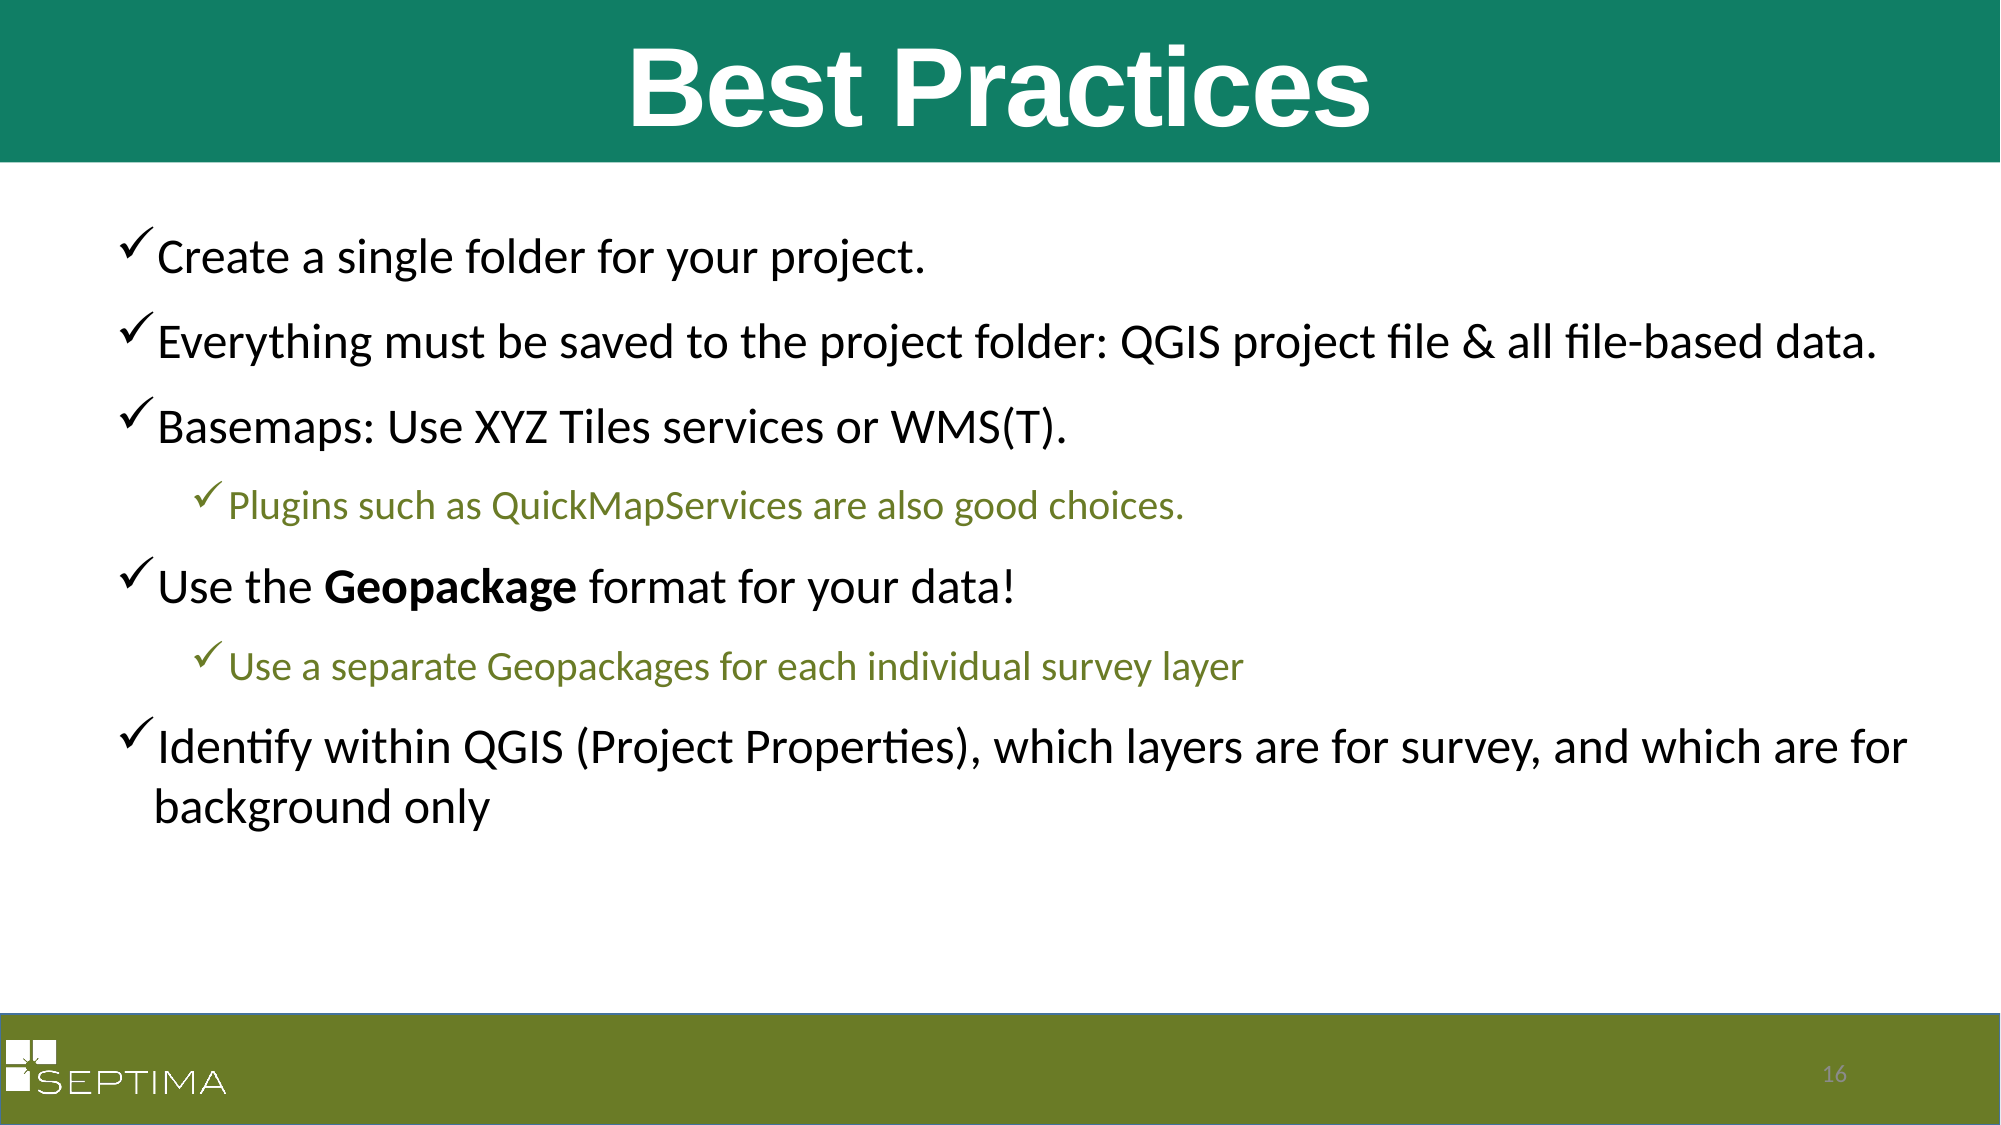

Best Practices
Create a single folder for your project.
Everything must be saved to the project folder: QGIS project file & all file-based data.
Basemaps: Use XYZ Tiles services or WMS(T).
Plugins such as QuickMapServices are also good choices.
Use the Geopackage format for your data!
Use a separate Geopackages for each individual survey layer
Identify within QGIS (Project Properties), which layers are for survey, and which are for background only
16